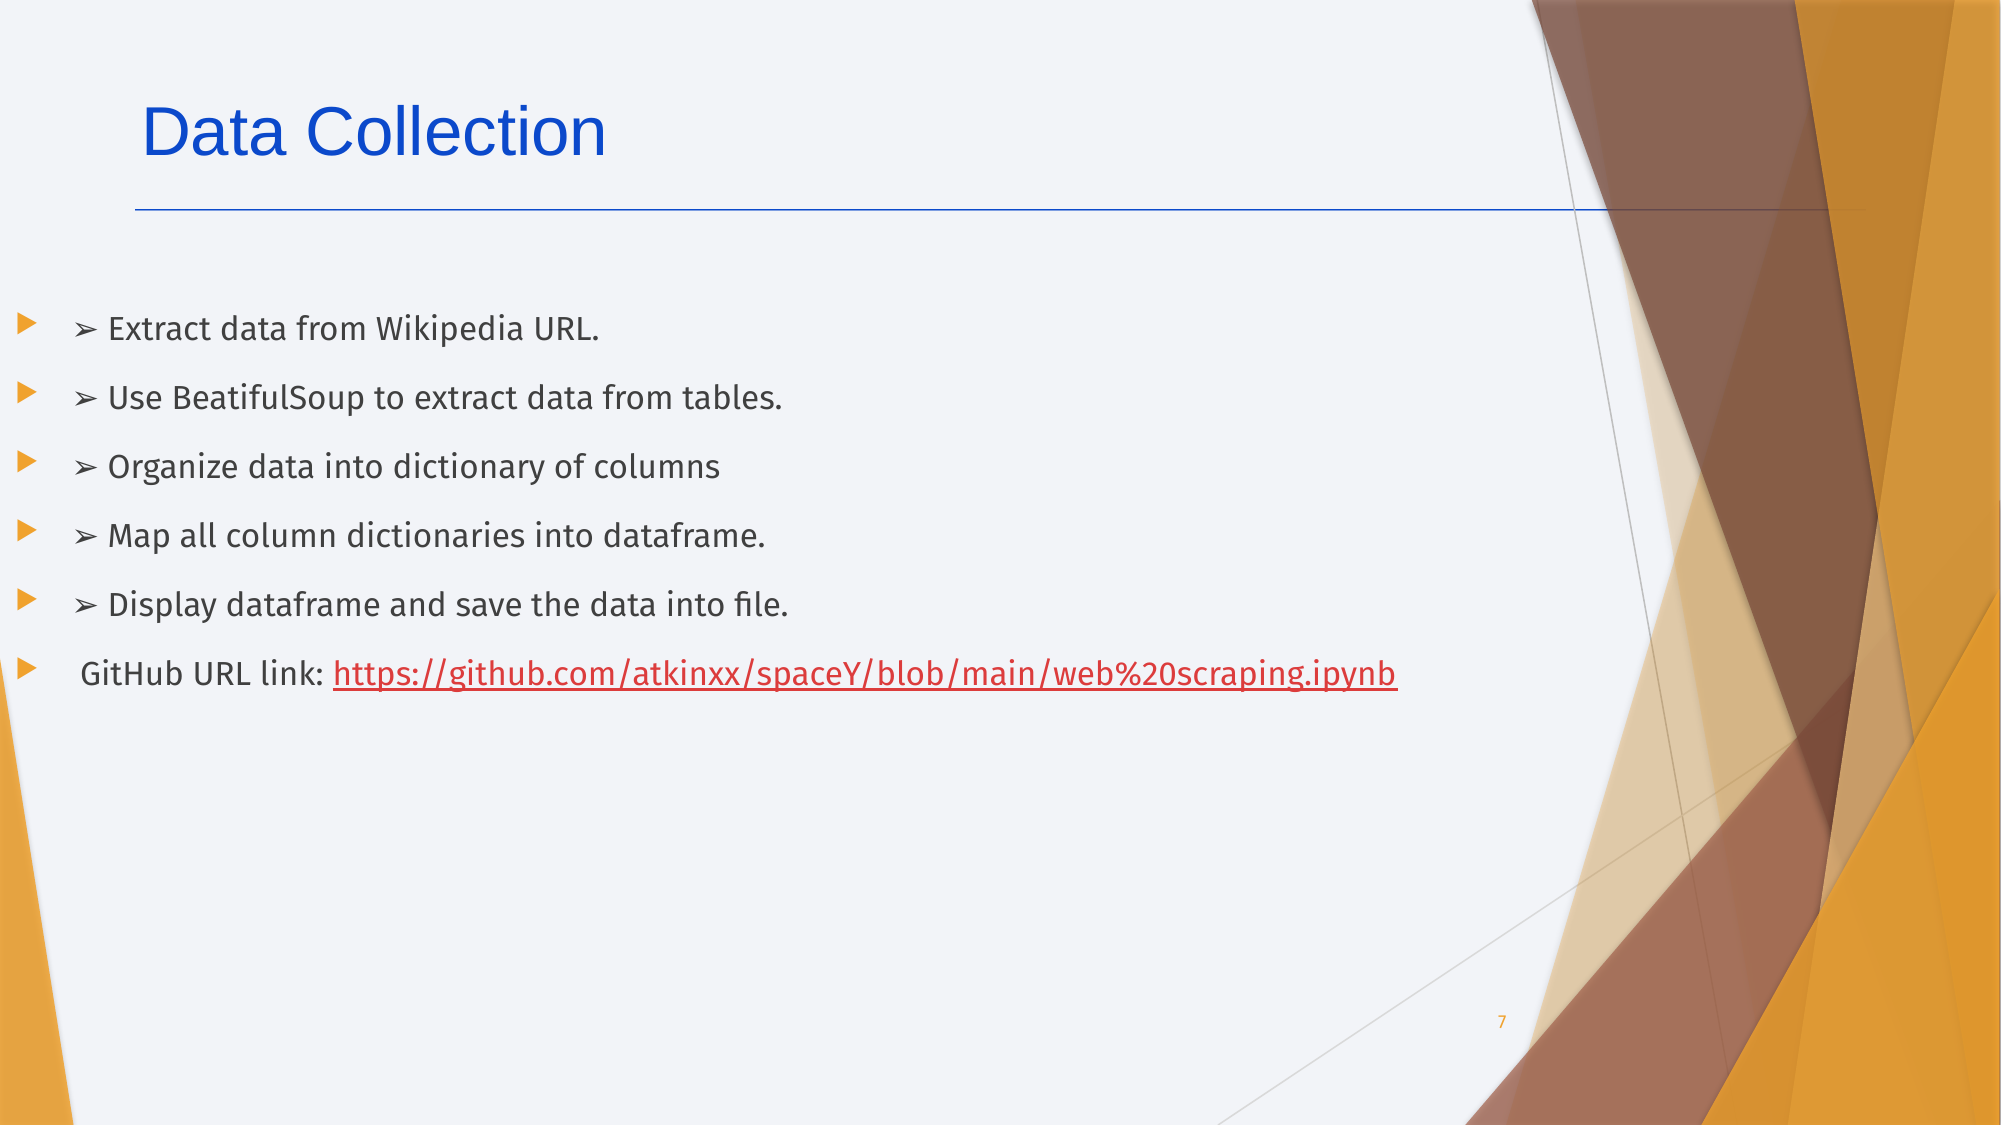

Data Collection
➢ Extract data from Wikipedia URL.
➢ Use BeatifulSoup to extract data from tables.
➢ Organize data into dictionary of columns
➢ Map all column dictionaries into dataframe.
➢ Display dataframe and save the data into file.
 GitHub URL link: https://github.com/atkinxx/spaceY/blob/main/web%20scraping.ipynb
7